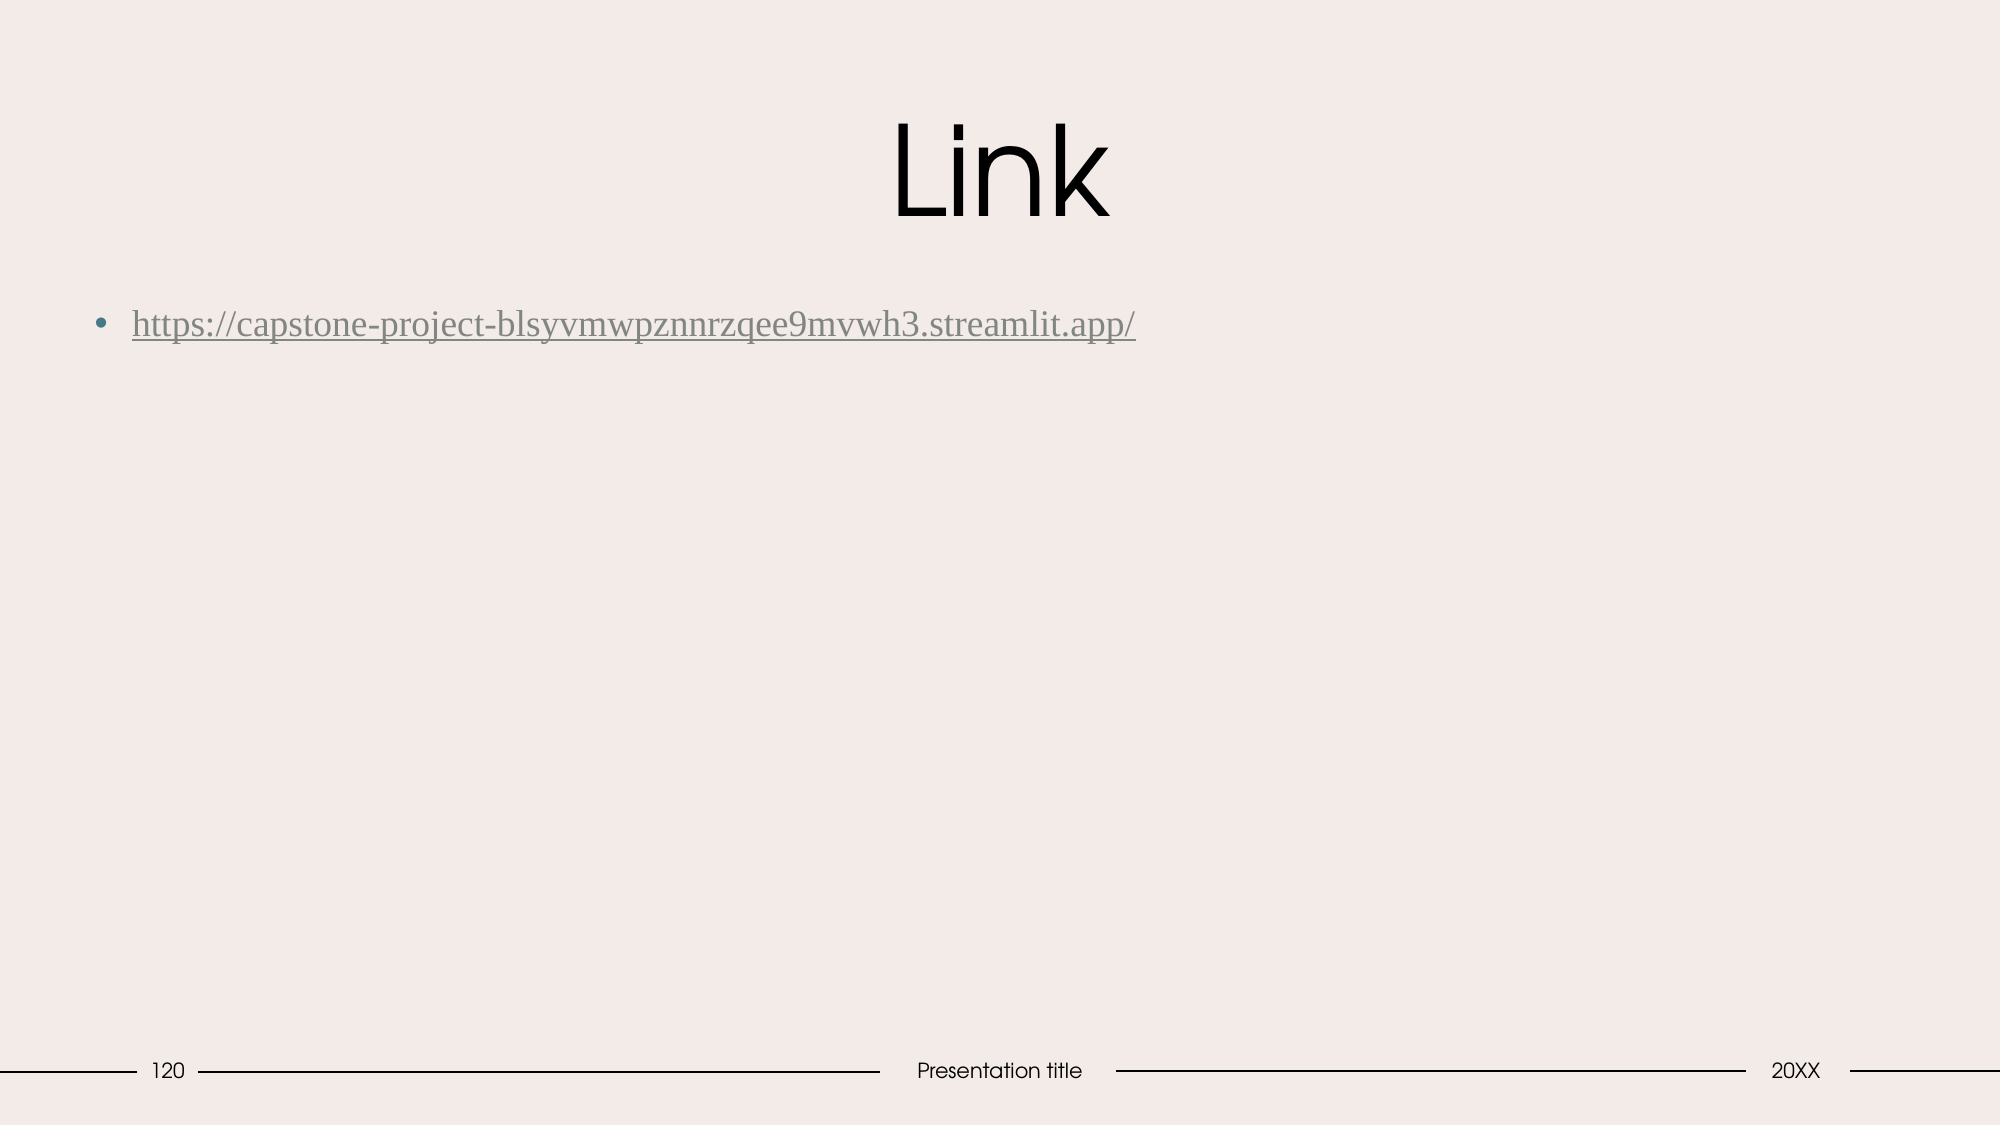

# Link
https://capstone-project-blsyvmwpznnrzqee9mvwh3.streamlit.app/
120
Presentation title
20XX